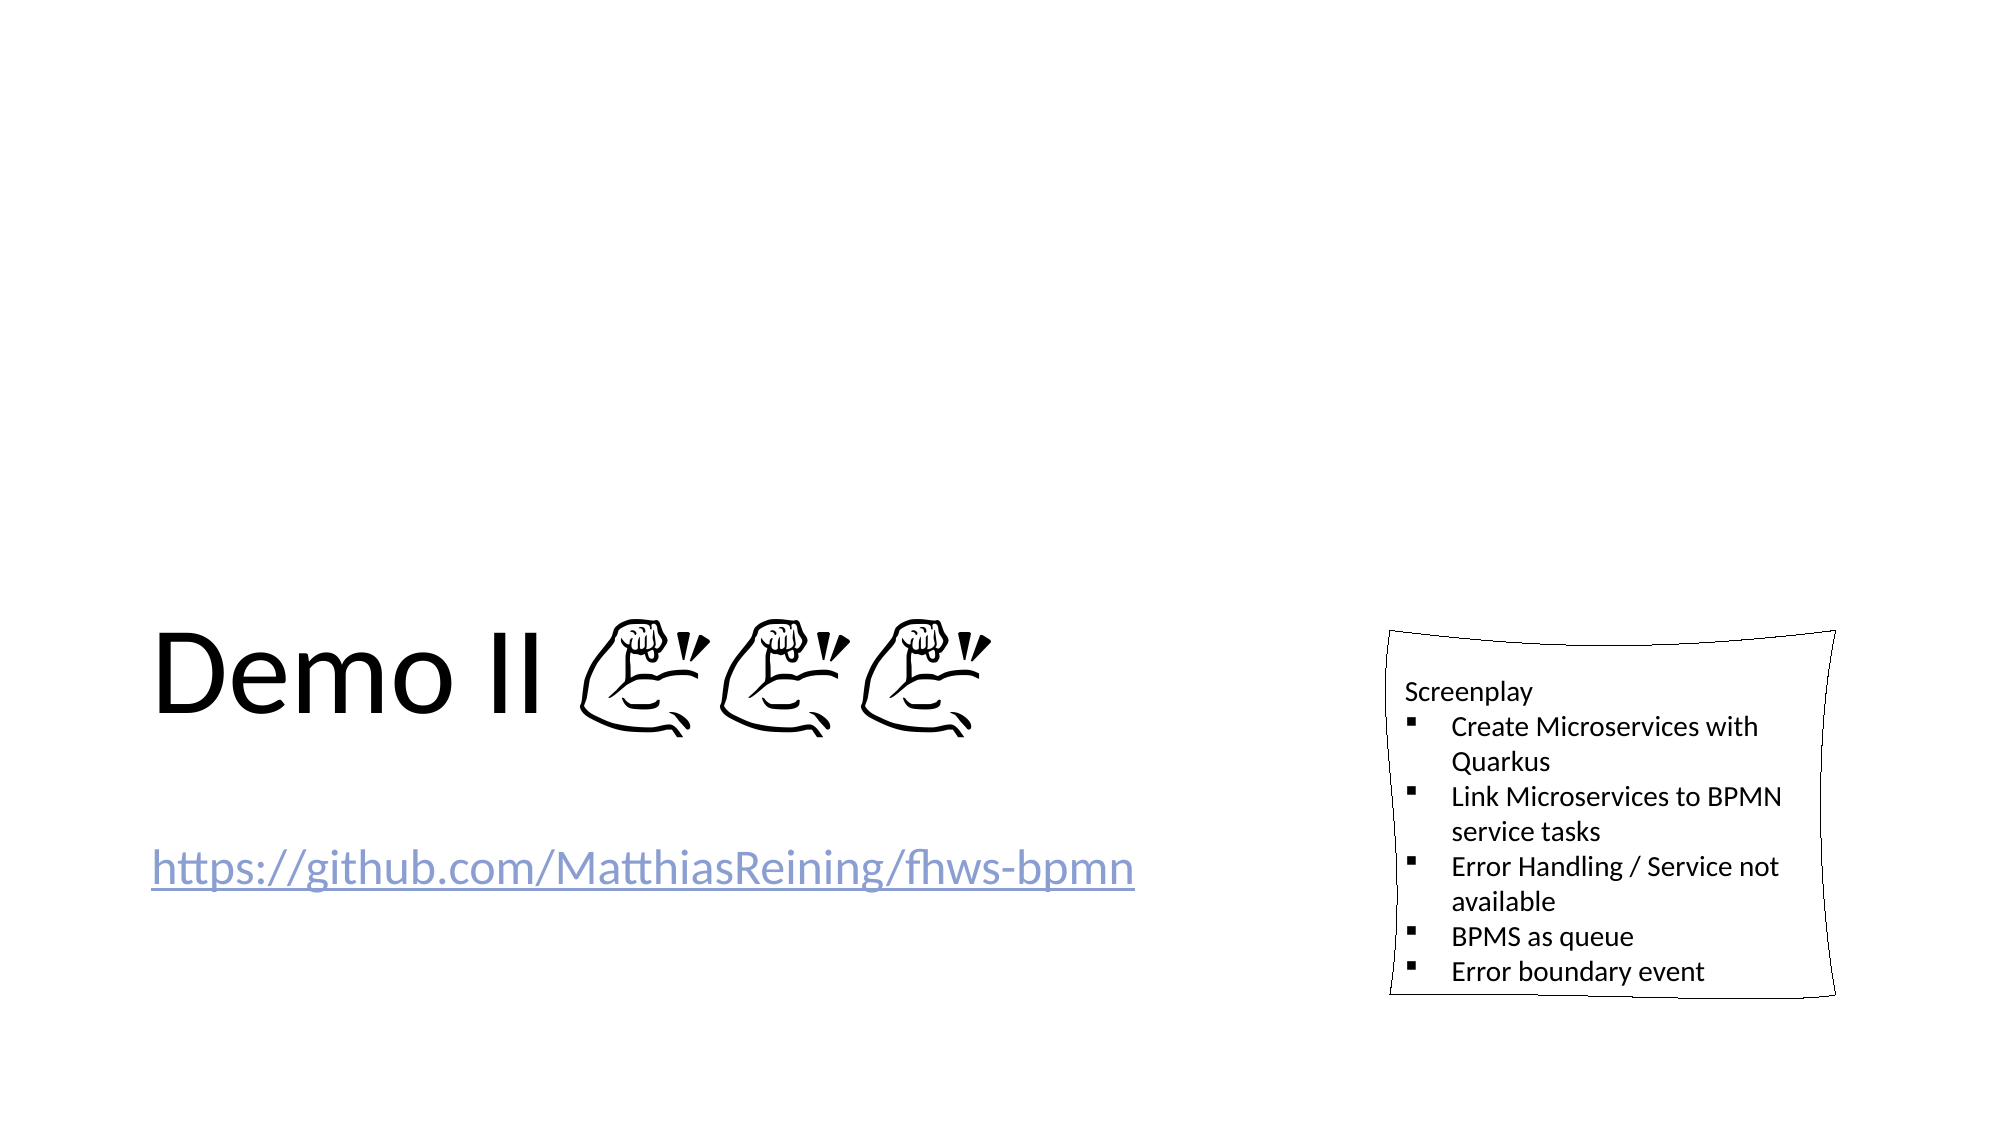

# Demo II 💪💪💪

Screenplay
Create Microservices with Quarkus
Link Microservices to BPMN service tasks
Error Handling / Service not available
BPMS as queue
Error boundary event

https://github.com/MatthiasReining/fhws-bpmn